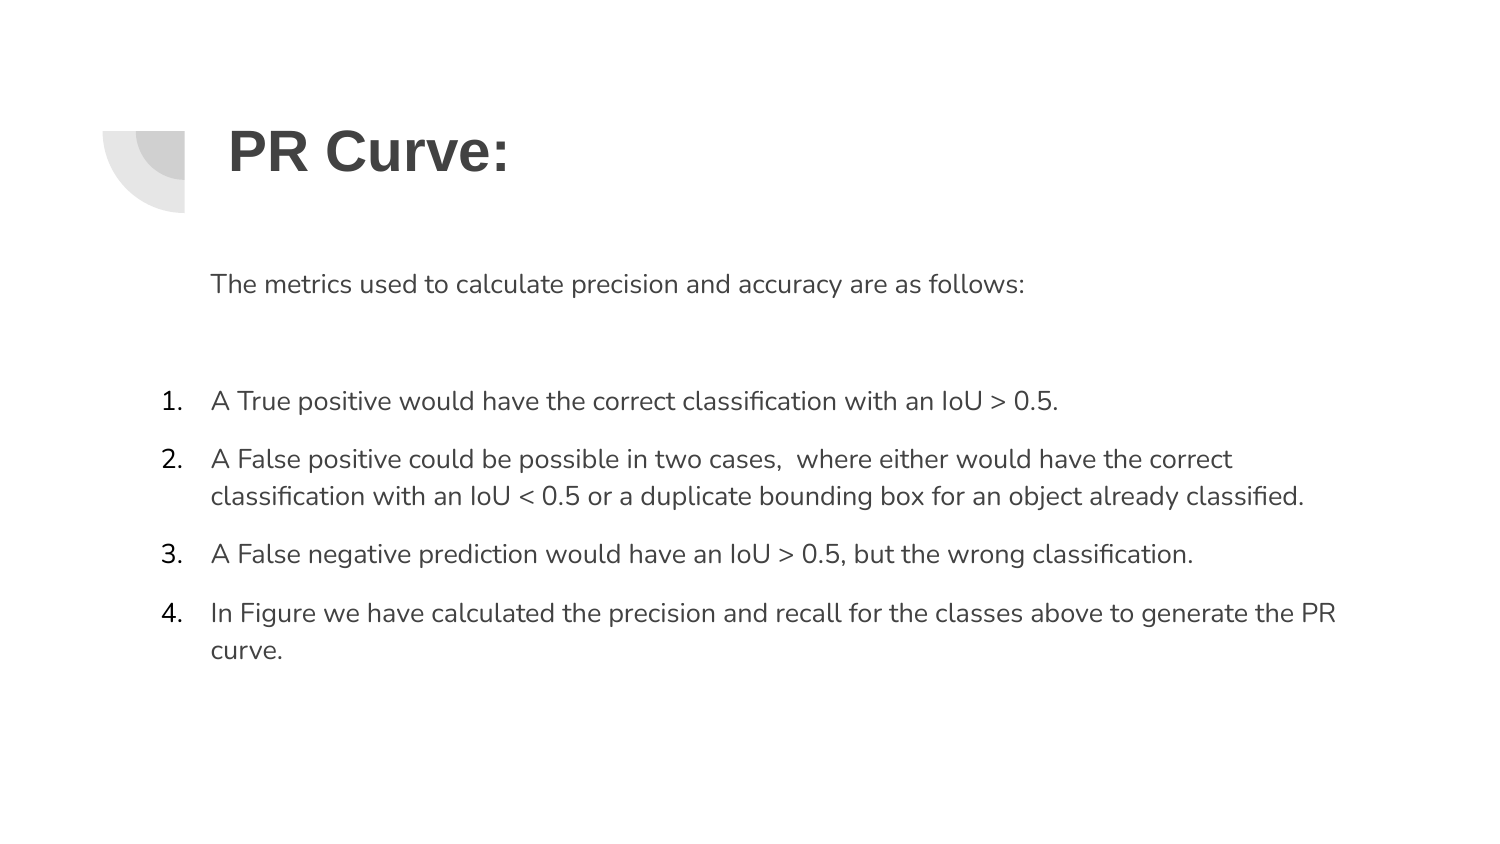

# PR Curve:
The metrics used to calculate precision and accuracy are as follows:

A True positive would have the correct classification with an IoU > 0.5.
A False positive could be possible in two cases,  where either would have the correct classification with an IoU < 0.5 or a duplicate bounding box for an object already classified.
A False negative prediction would have an IoU > 0.5, but the wrong classification.
In Figure we have calculated the precision and recall for the classes above to generate the PR curve.